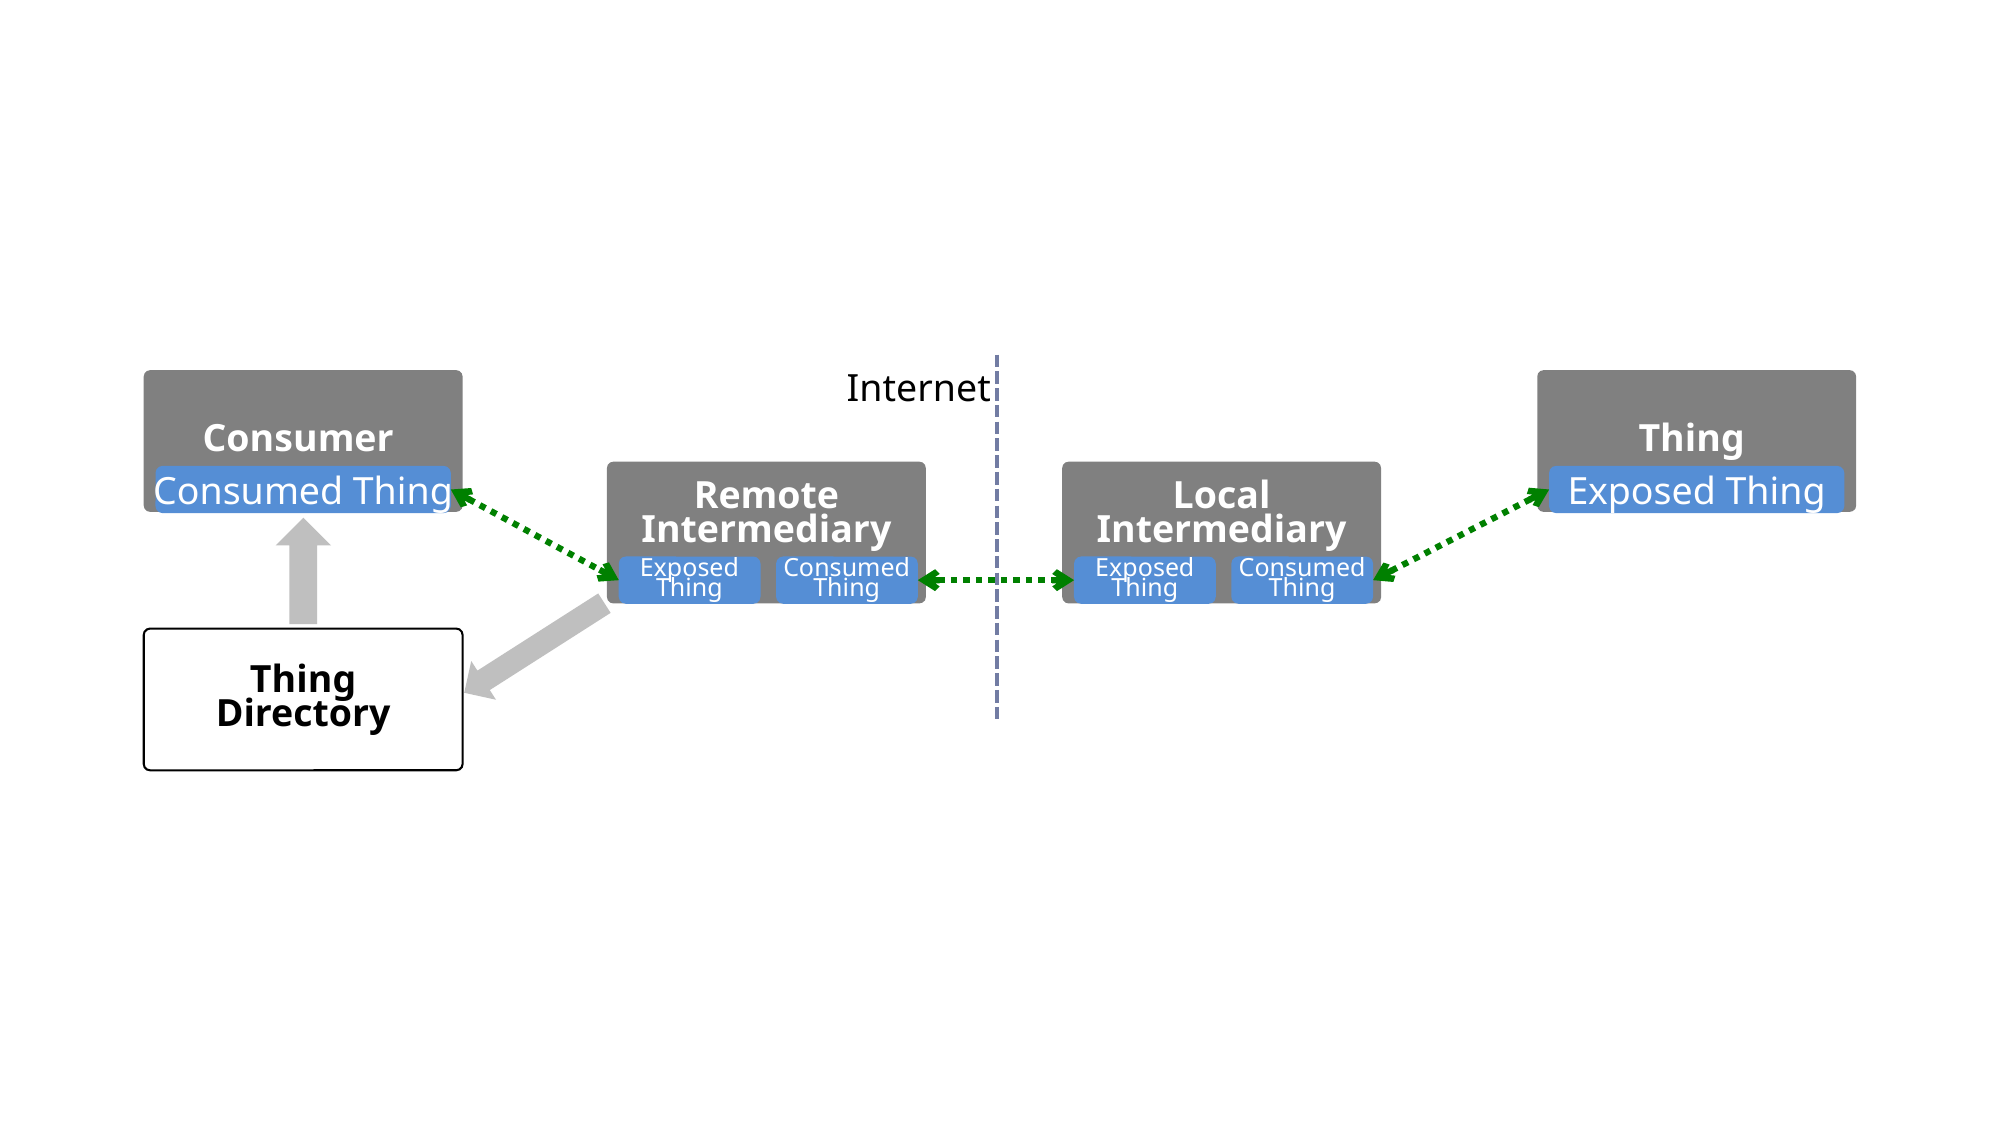

Internet
Consumer
Thing
Remote
Intermediary

Local
Intermediary

Consumed Thing
Exposed Thing

Exposed
Thing
Consumed
Thing
Exposed
Thing
Consumed
Thing

Thing
Directory